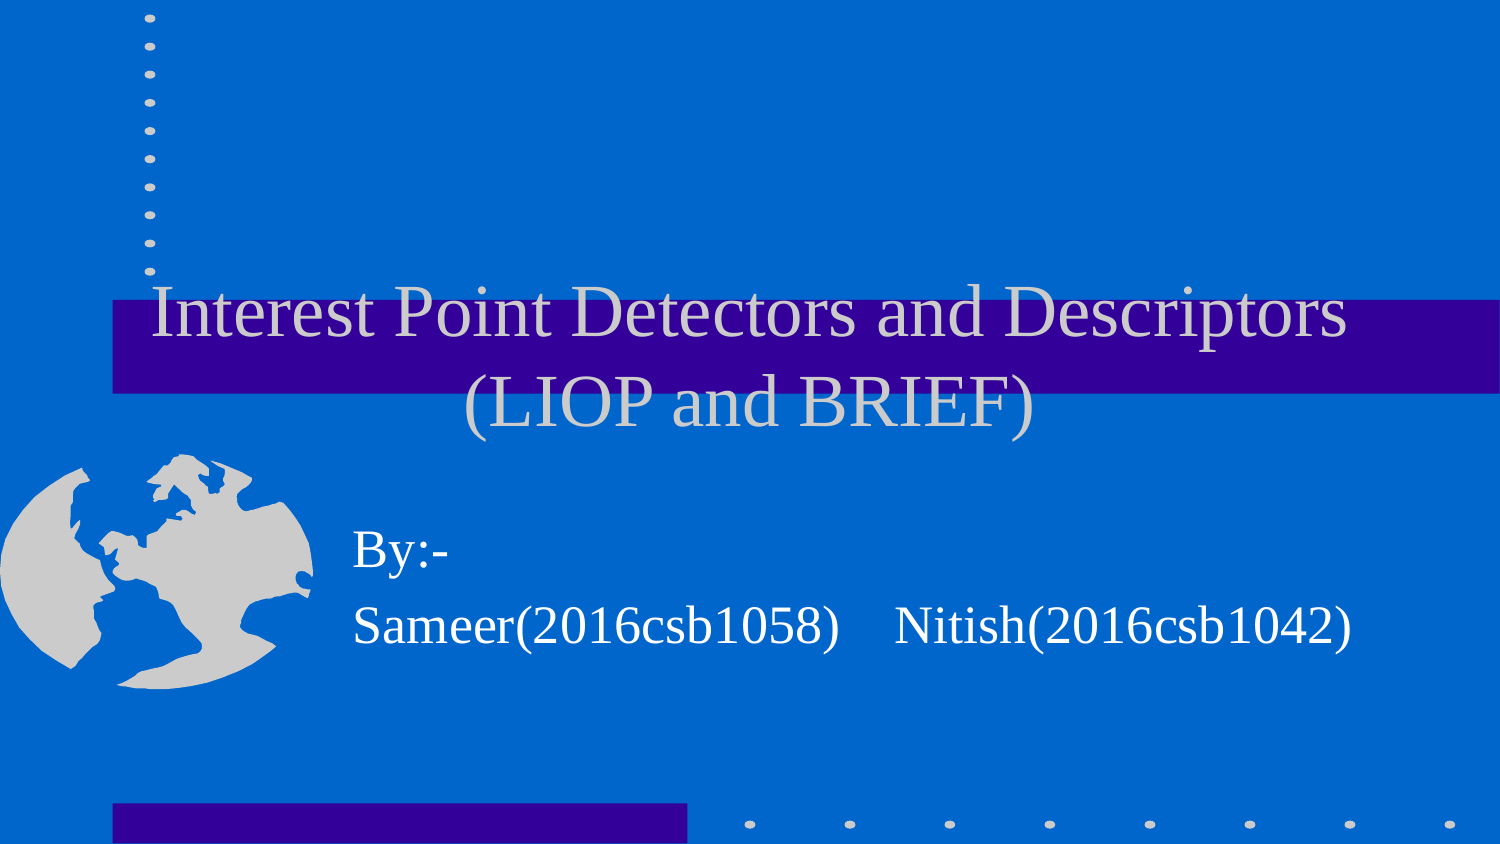

# Interest Point Detectors and Descriptors (LIOP and BRIEF)
By:-
Sameer(2016csb1058)    Nitish(2016csb1042)